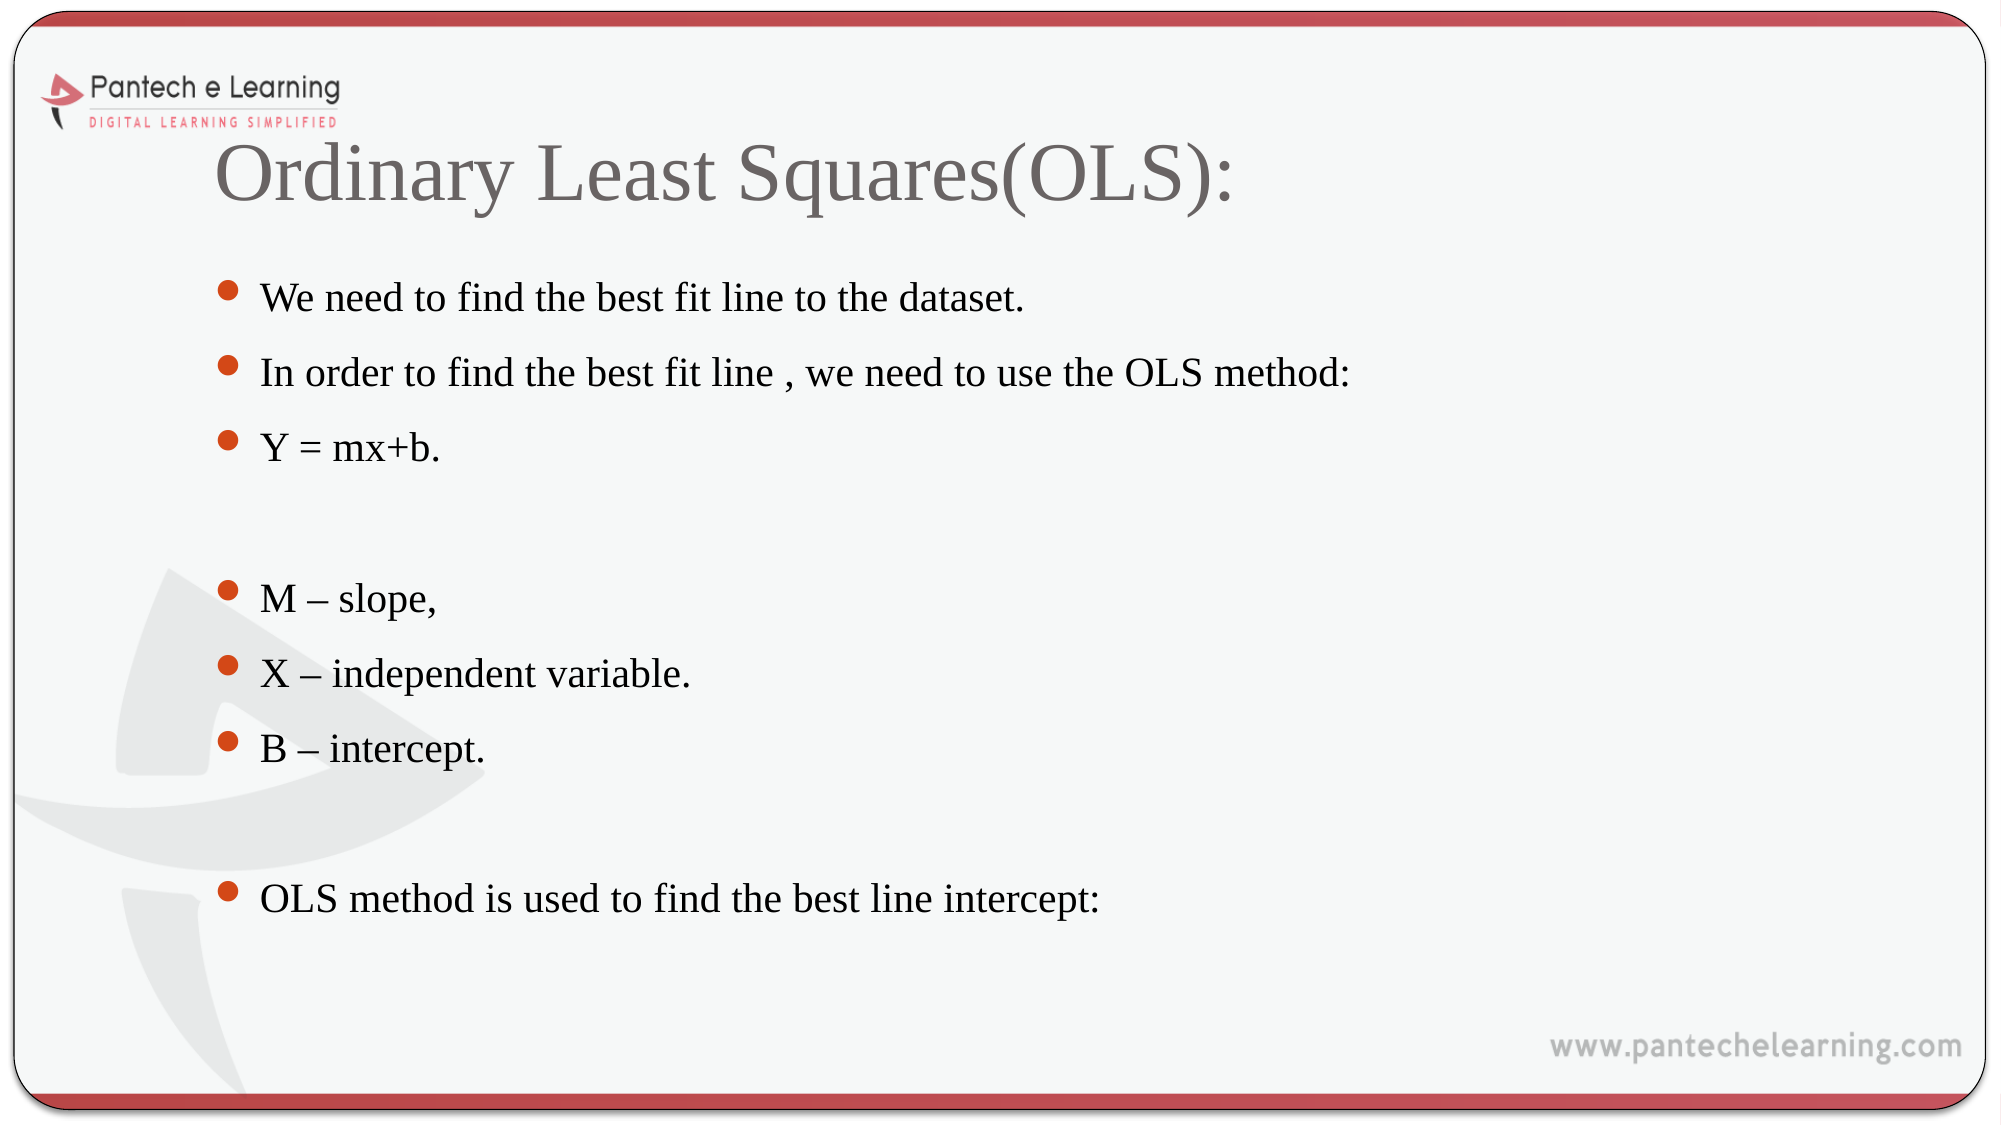

# Ordinary Least Squares(OLS):
We need to find the best fit line to the dataset.
In order to find the best fit line , we need to use the OLS method:
Y = mx+b.

M – slope,
X – independent variable.
B – intercept.

OLS method is used to find the best line intercept: